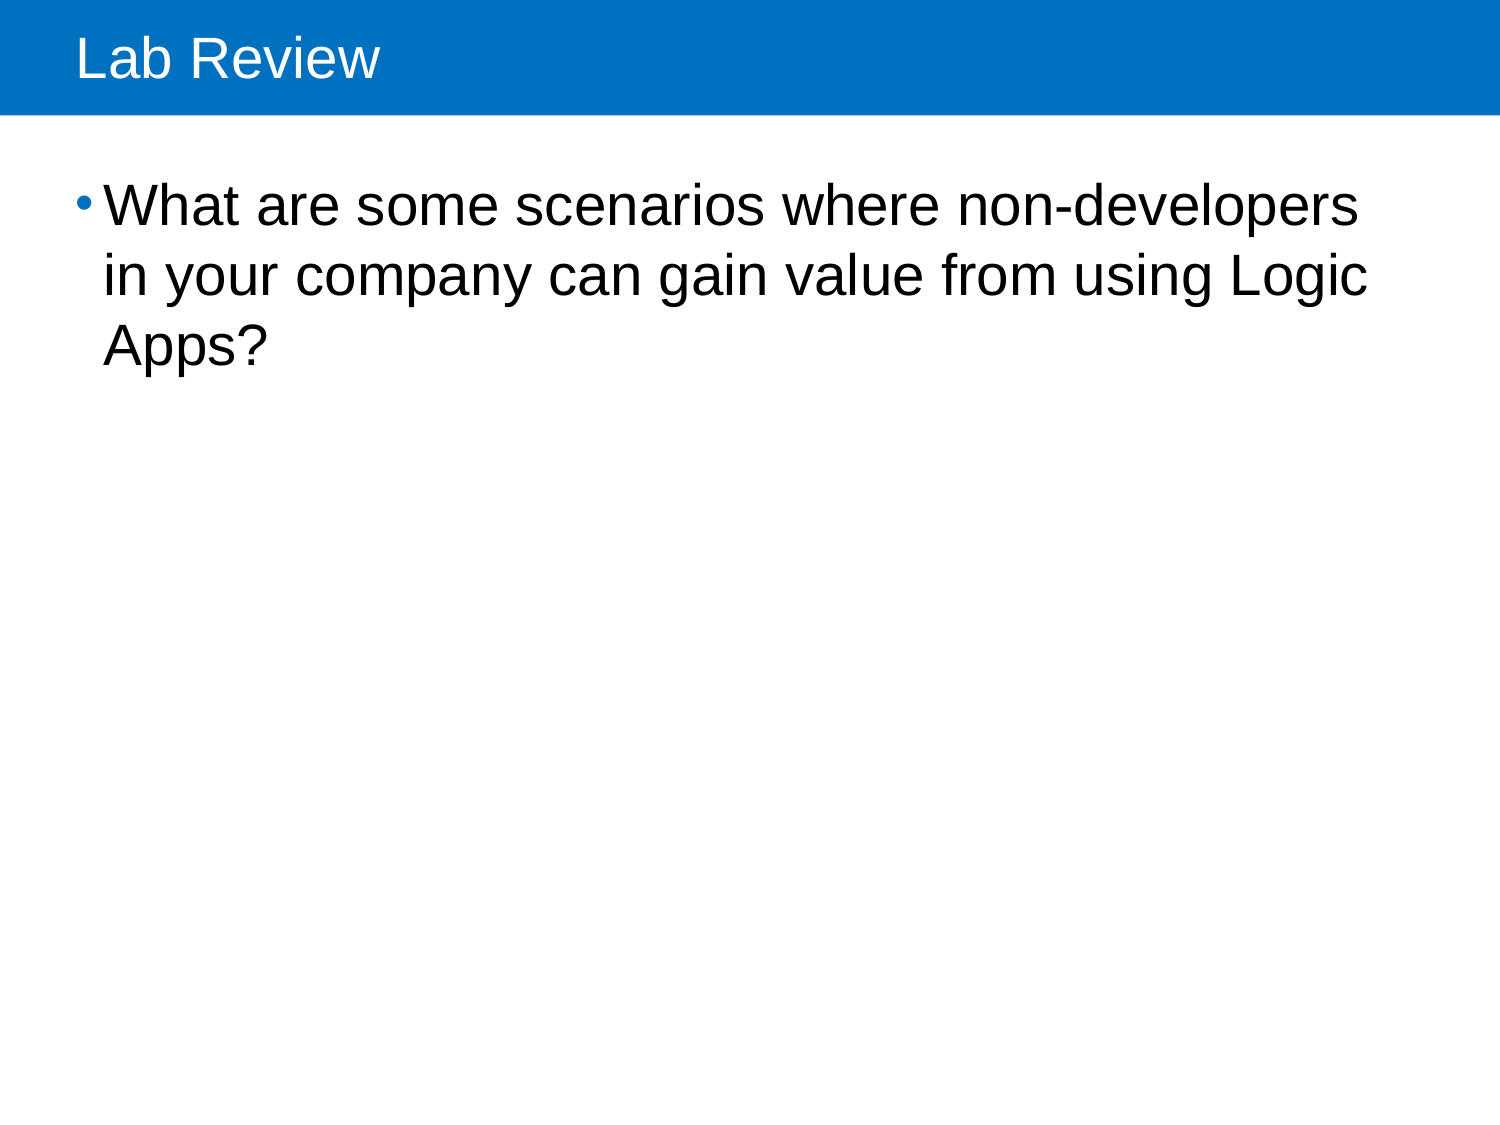

# Lab Review
What are some scenarios where non-developers in your company can gain value from using Logic Apps?